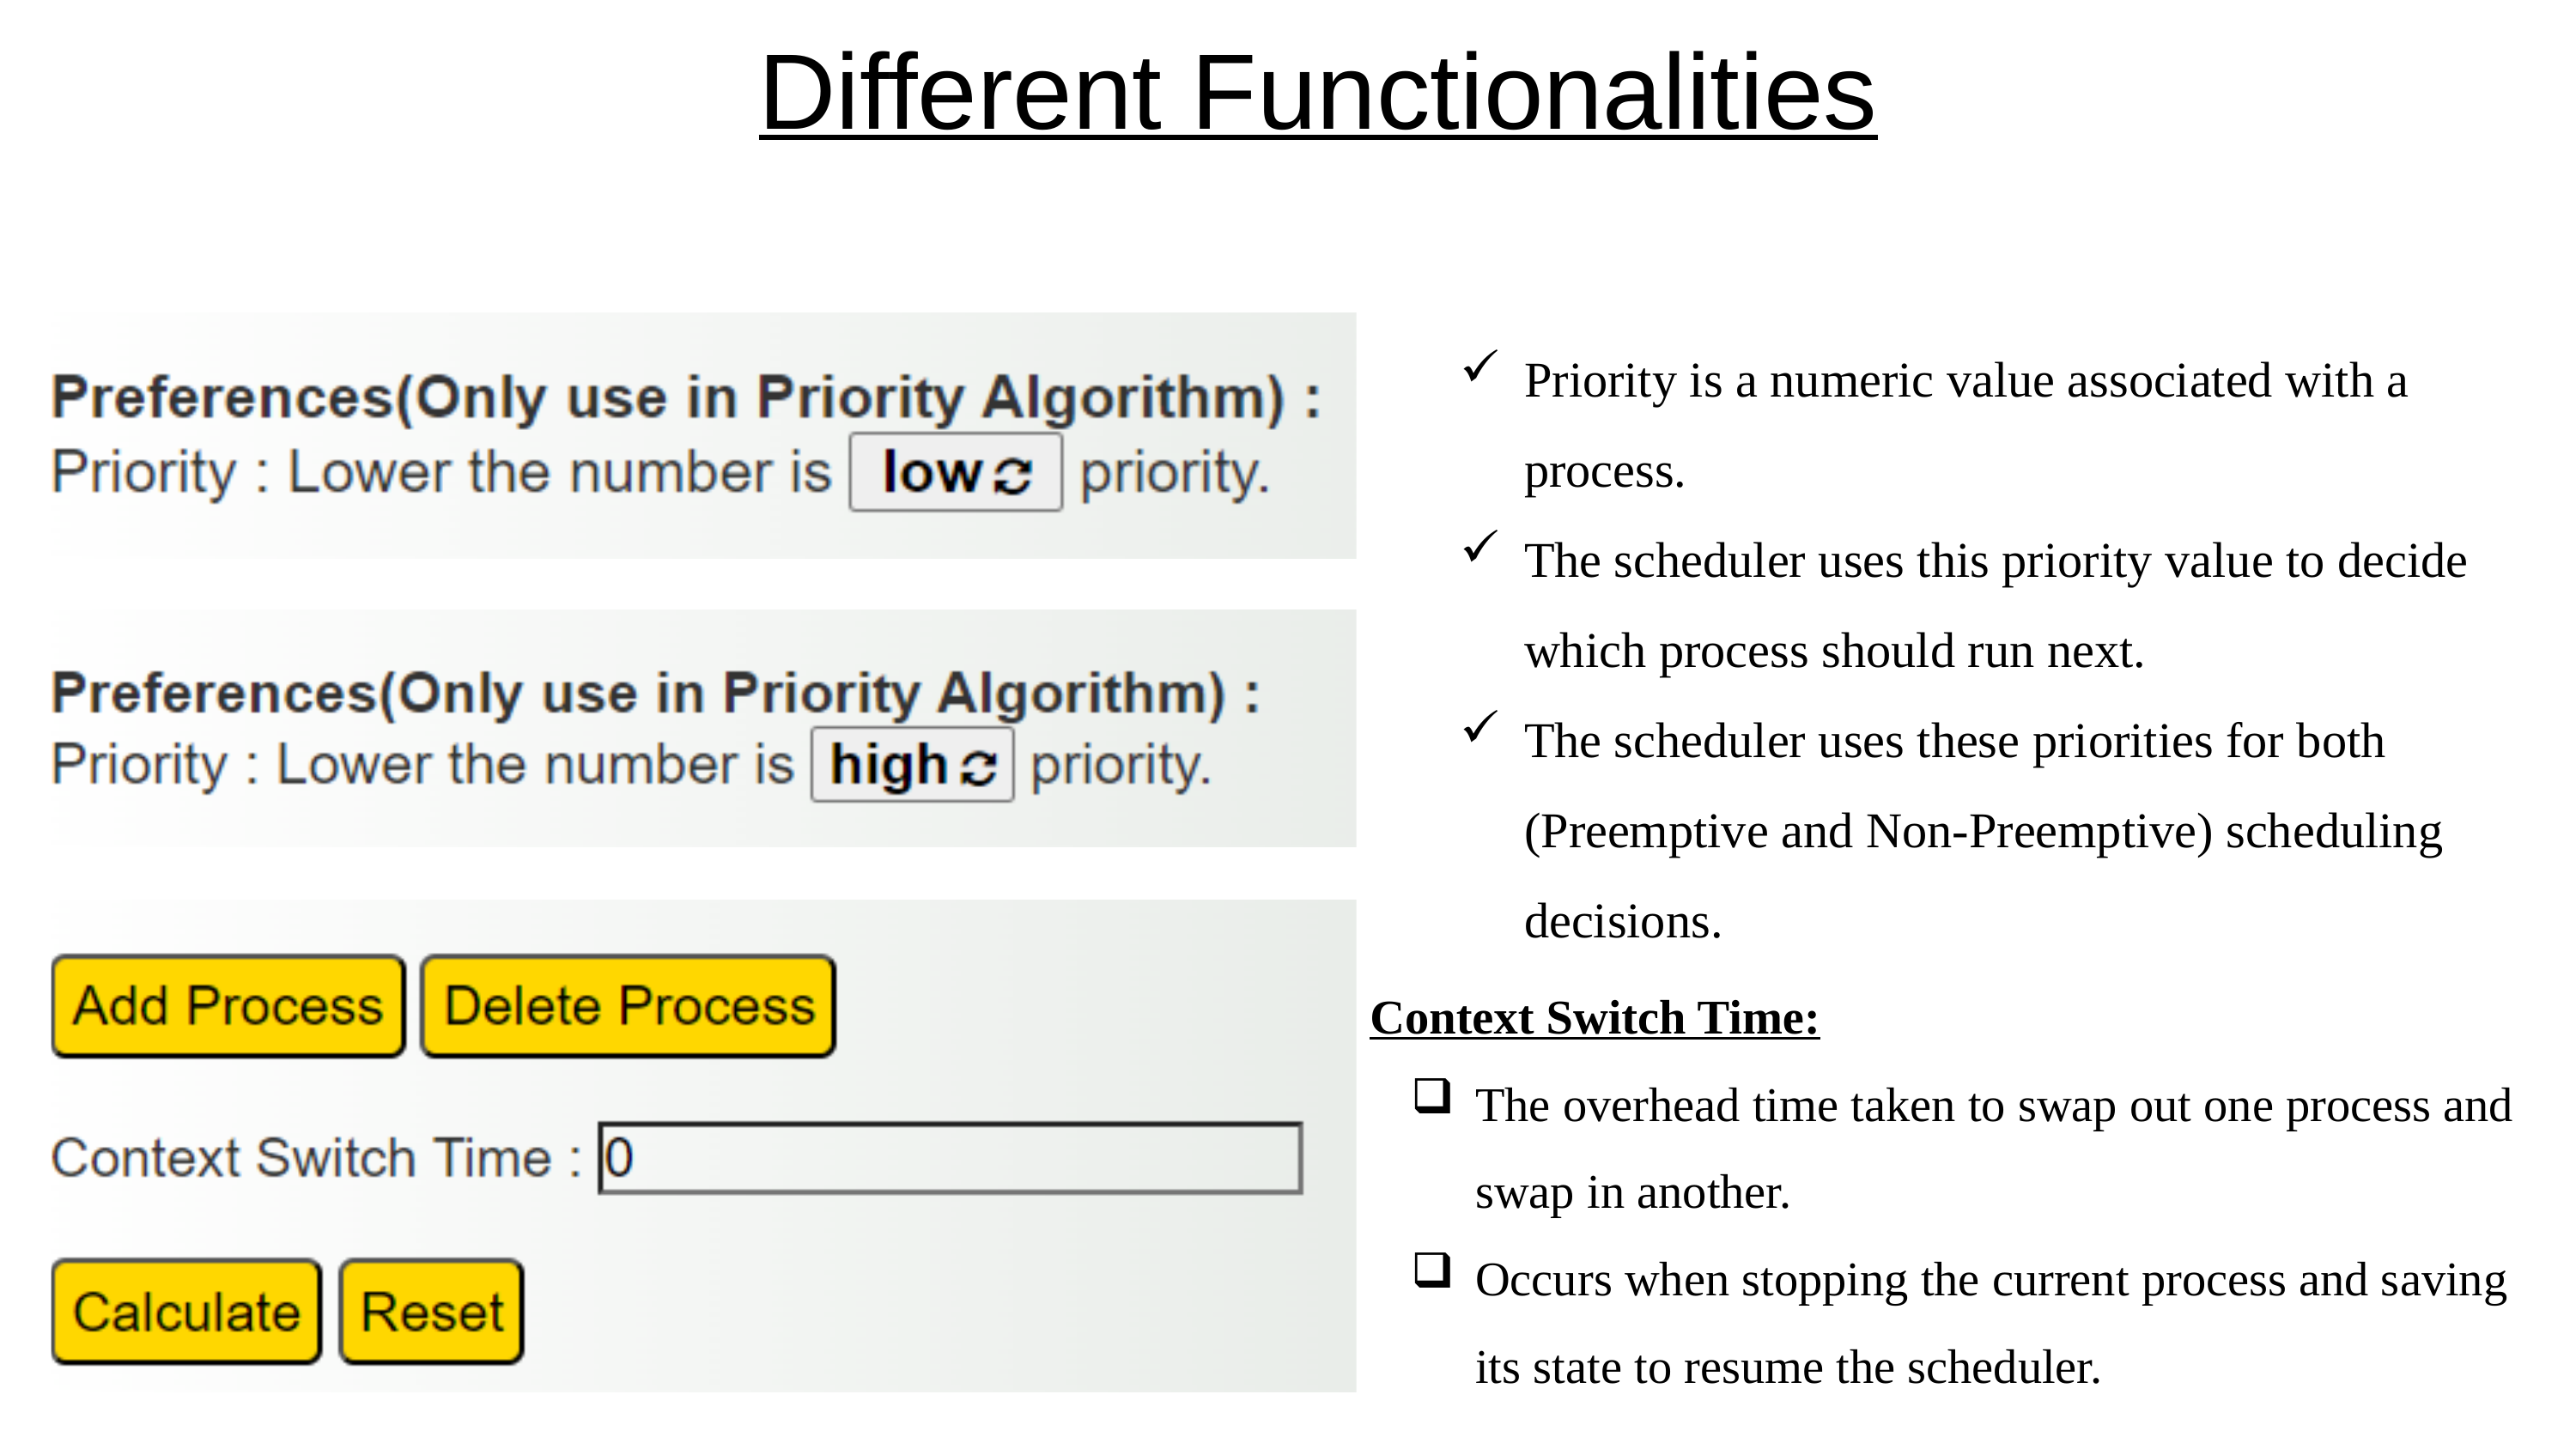

Different Functionalities

Priority is a numeric value associated with a process.
The scheduler uses this priority value to decide which process should run next.
The scheduler uses these priorities for both (Preemptive and Non-Preemptive) scheduling decisions.

Context Switch Time:
The overhead time taken to swap out one process and swap in another.
Occurs when stopping the current process and saving its state to resume the scheduler.